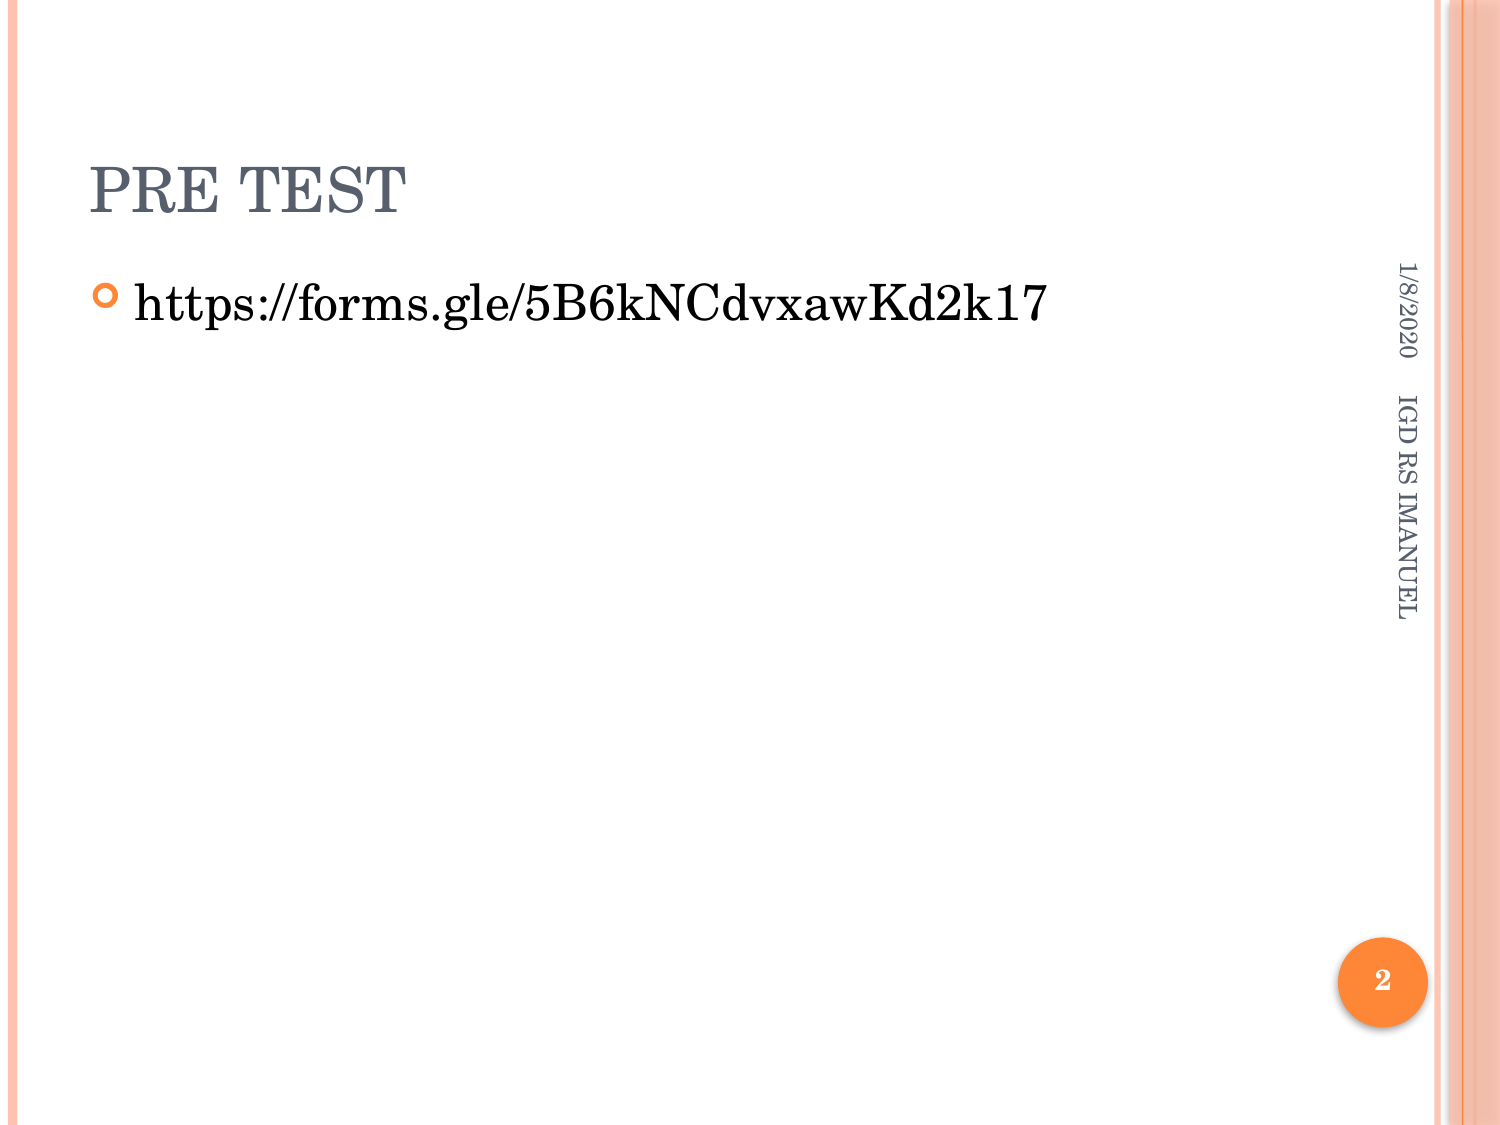

# Pre test
1/8/2020
https://forms.gle/5B6kNCdvxawKd2k17
IGD RS IMANUEL
2